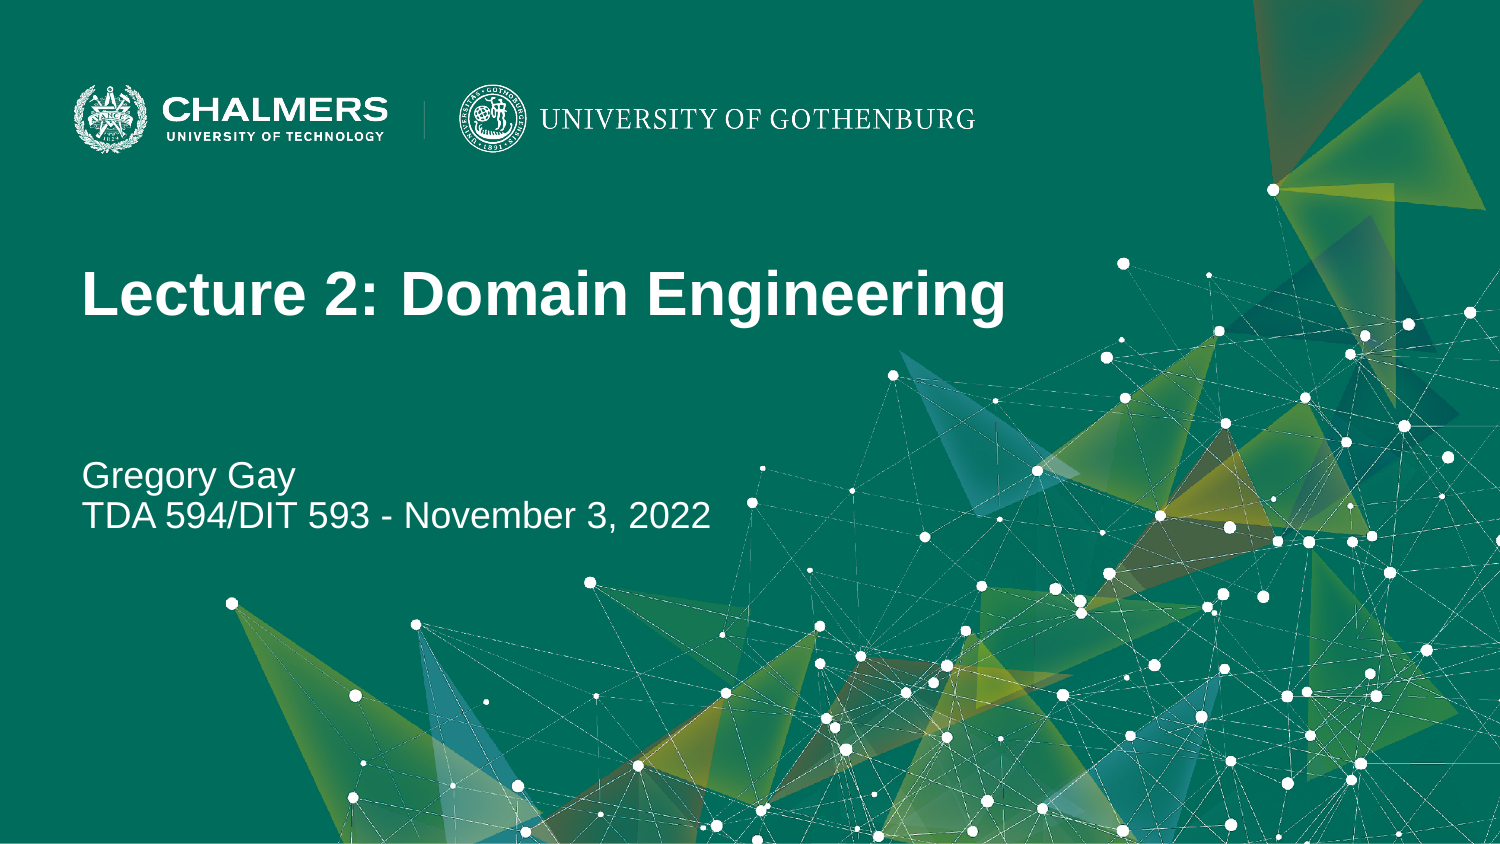

Lecture 2: Domain Engineering
Gregory Gay
TDA 594/DIT 593 - November 3, 2022